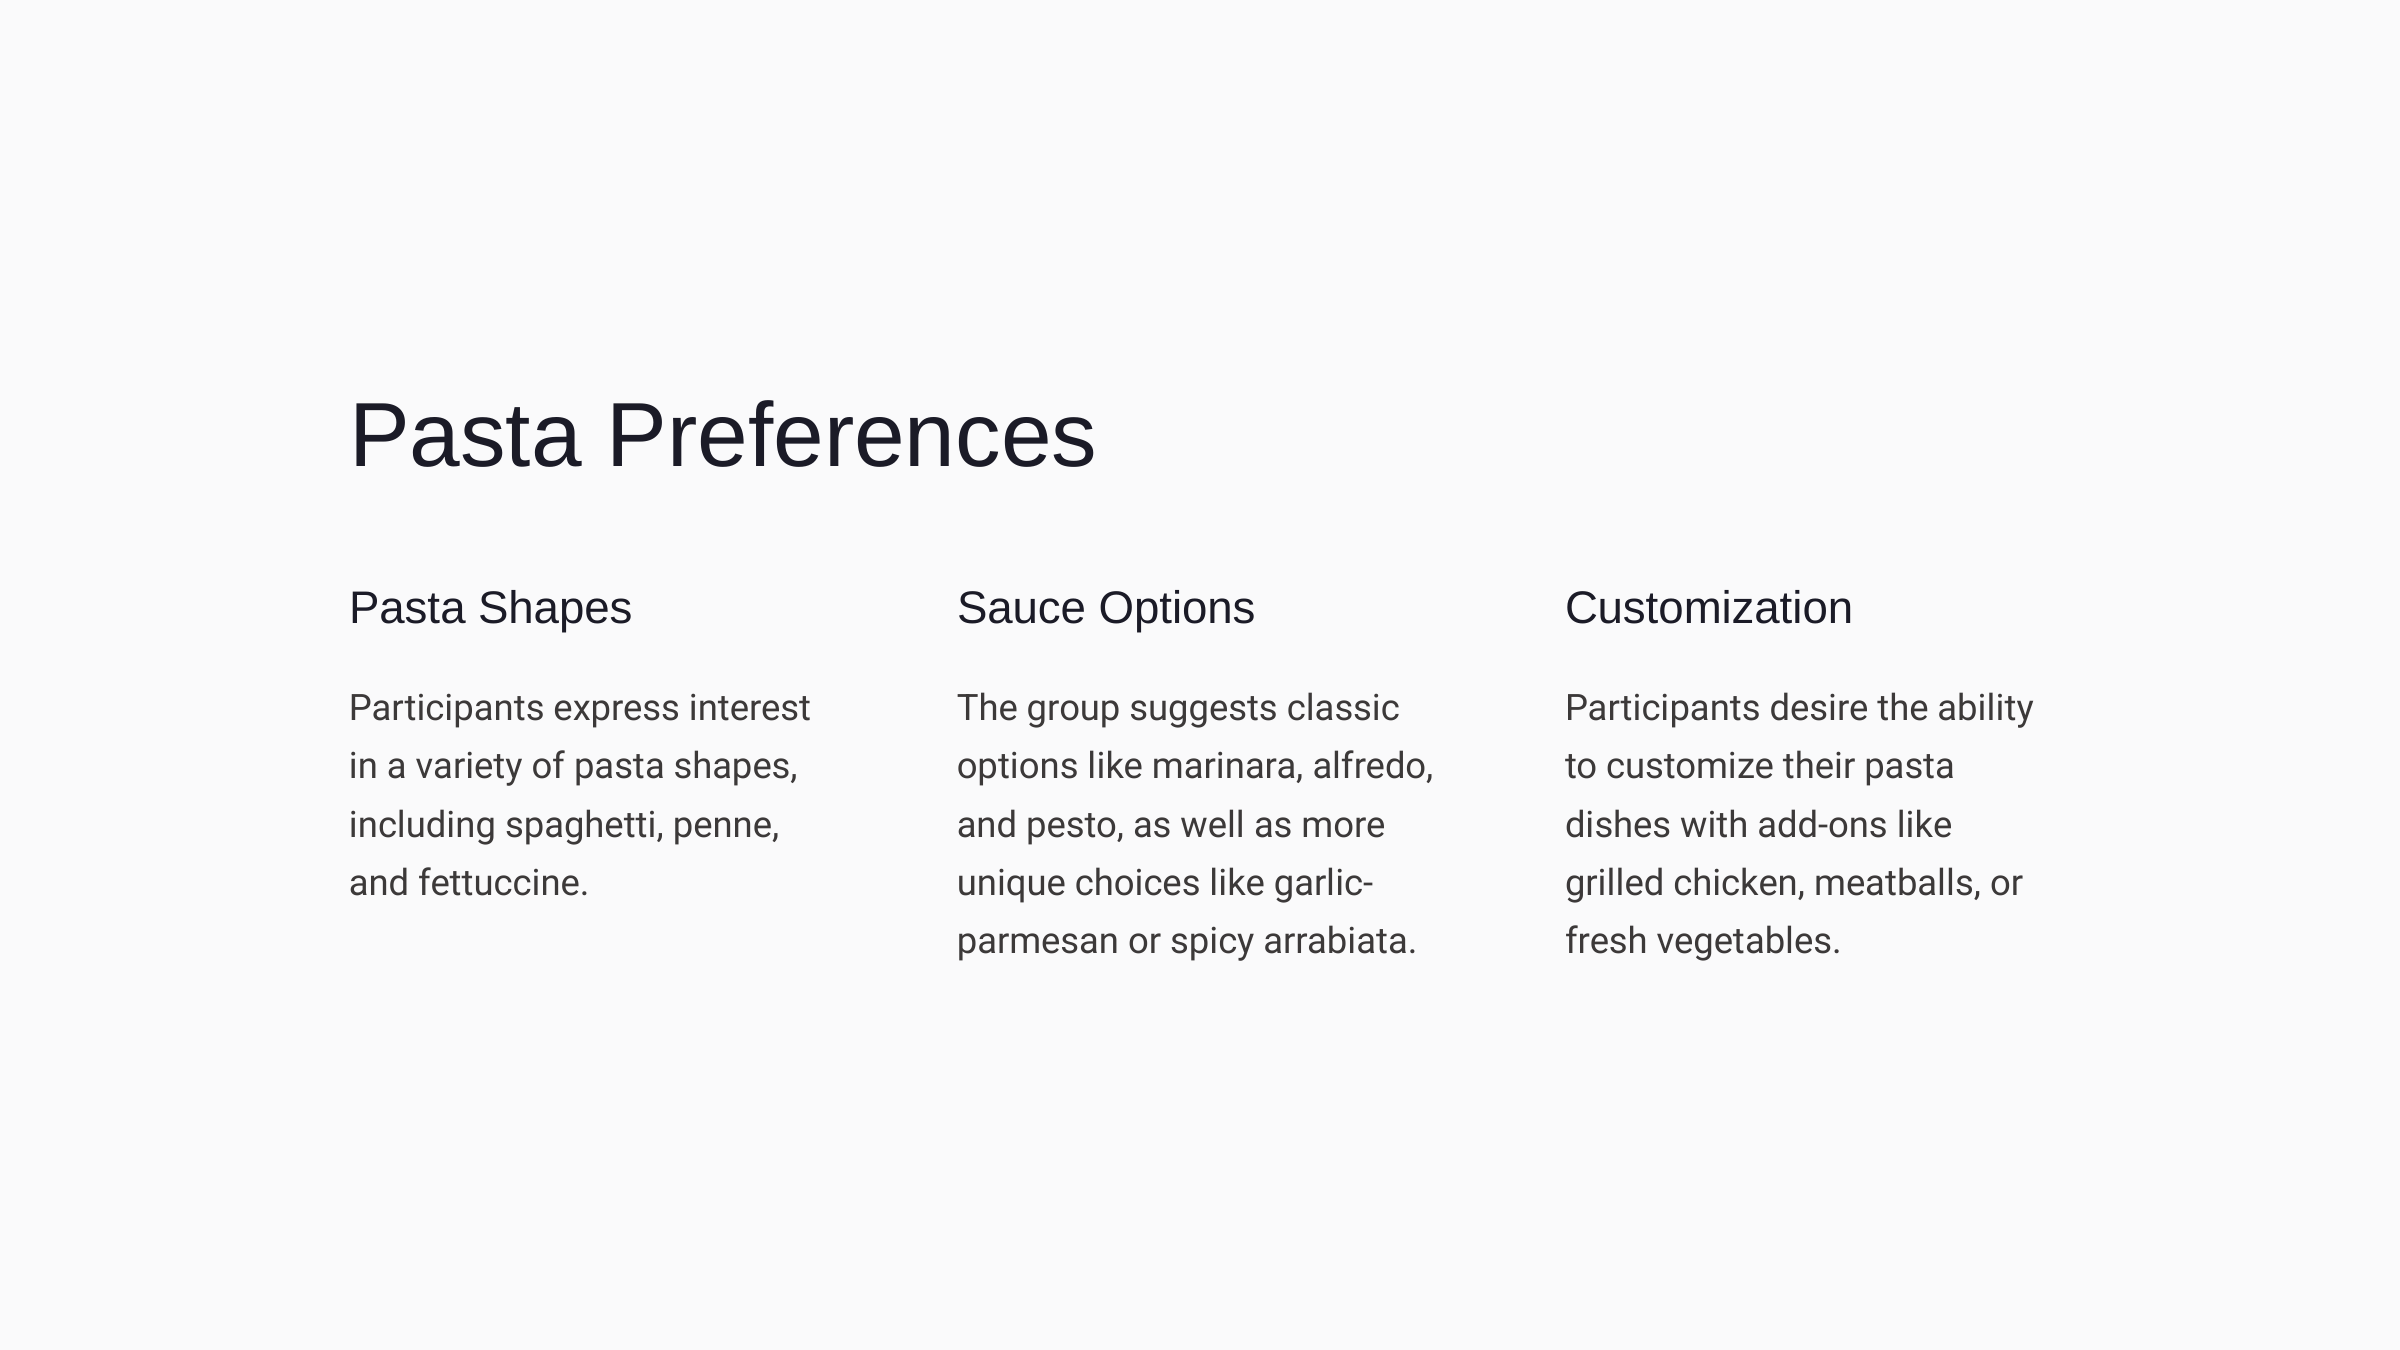

Pasta Preferences
Pasta Shapes
Sauce Options
Customization
Participants express interest in a variety of pasta shapes, including spaghetti, penne, and fettuccine.
The group suggests classic options like marinara, alfredo, and pesto, as well as more unique choices like garlic-parmesan or spicy arrabiata.
Participants desire the ability to customize their pasta dishes with add-ons like grilled chicken, meatballs, or fresh vegetables.